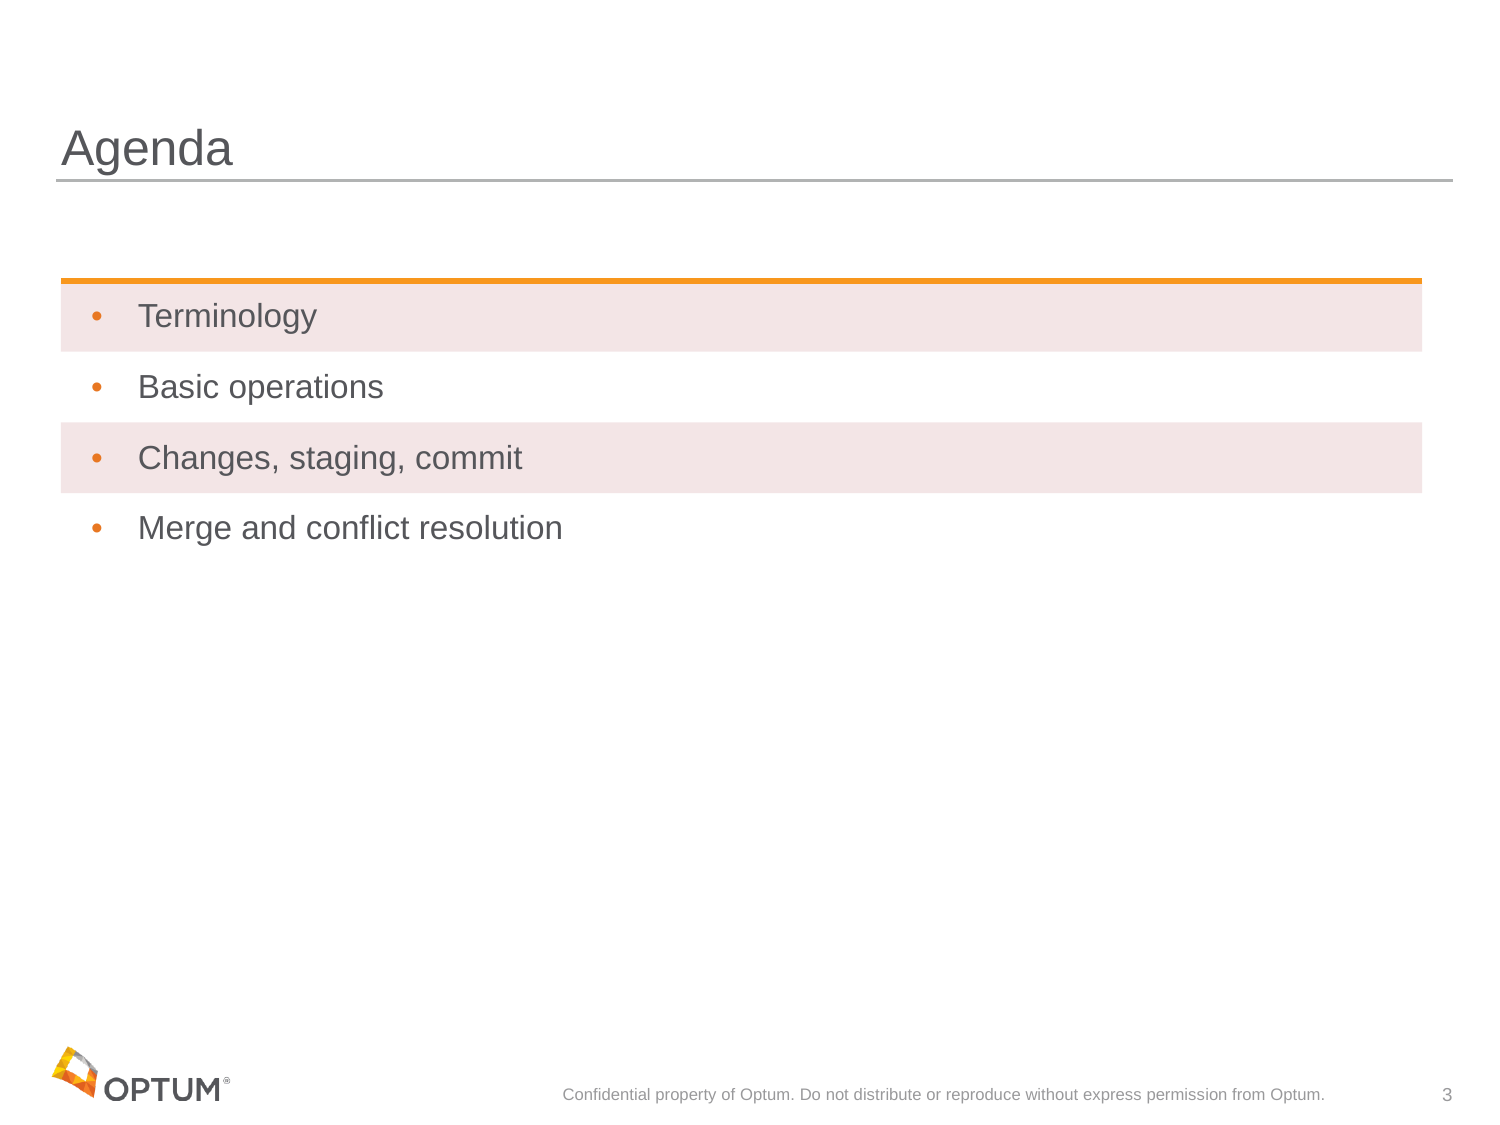

# Agenda
|  |
| --- |
| Terminology |
| Basic operations |
| Changes, staging, commit |
| Merge and conflict resolution |
Confidential property of Optum. Do not distribute or reproduce without express permission from Optum.
3